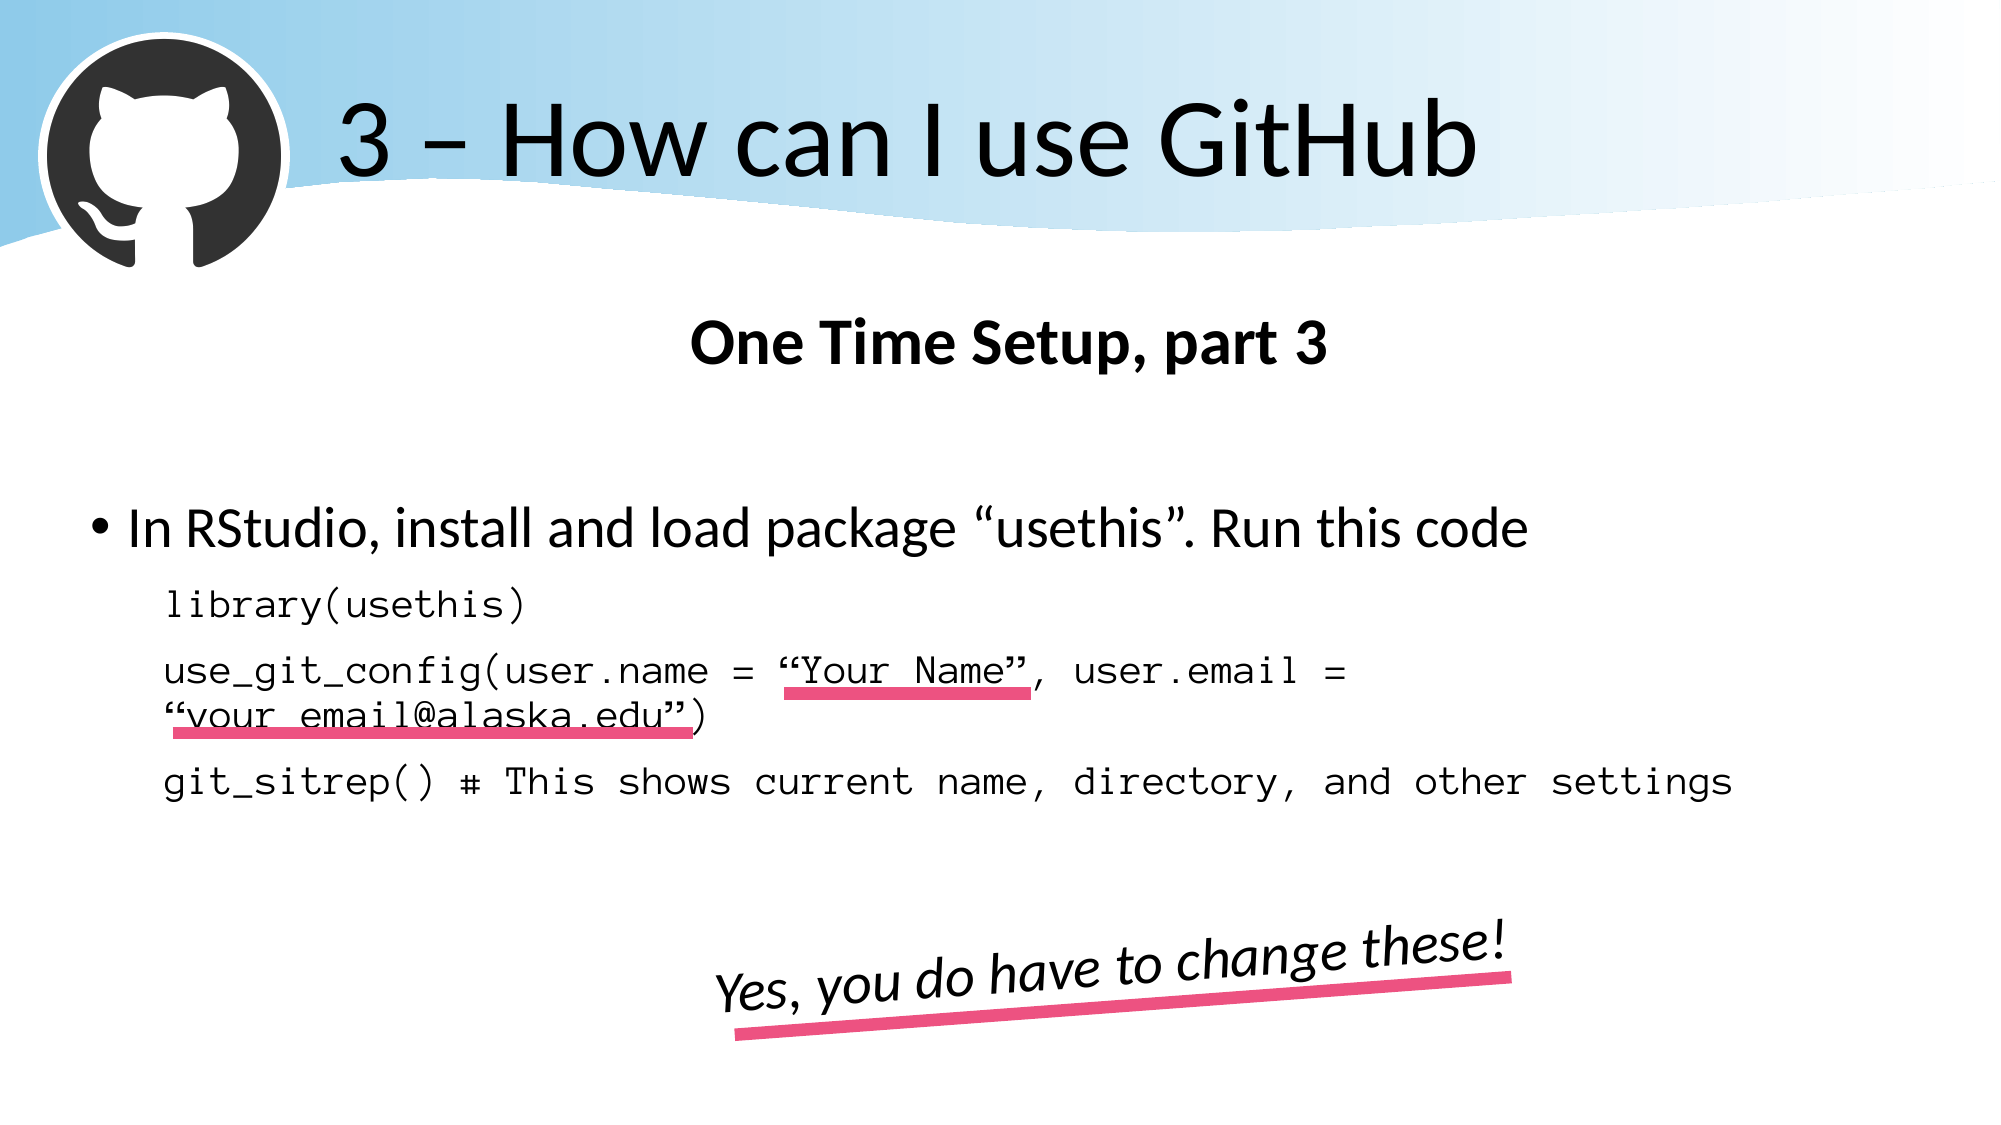

# 3 – How can I use GitHub
One Time Setup, part 3

In RStudio, install and load package “usethis”. Run this code
	library(usethis)
	use_git_config(user.name = “Your Name”, user.email = “your_email@alaska.edu”)
	git_sitrep() # This shows current name, directory, and other settings

Yes, you do have to change these!